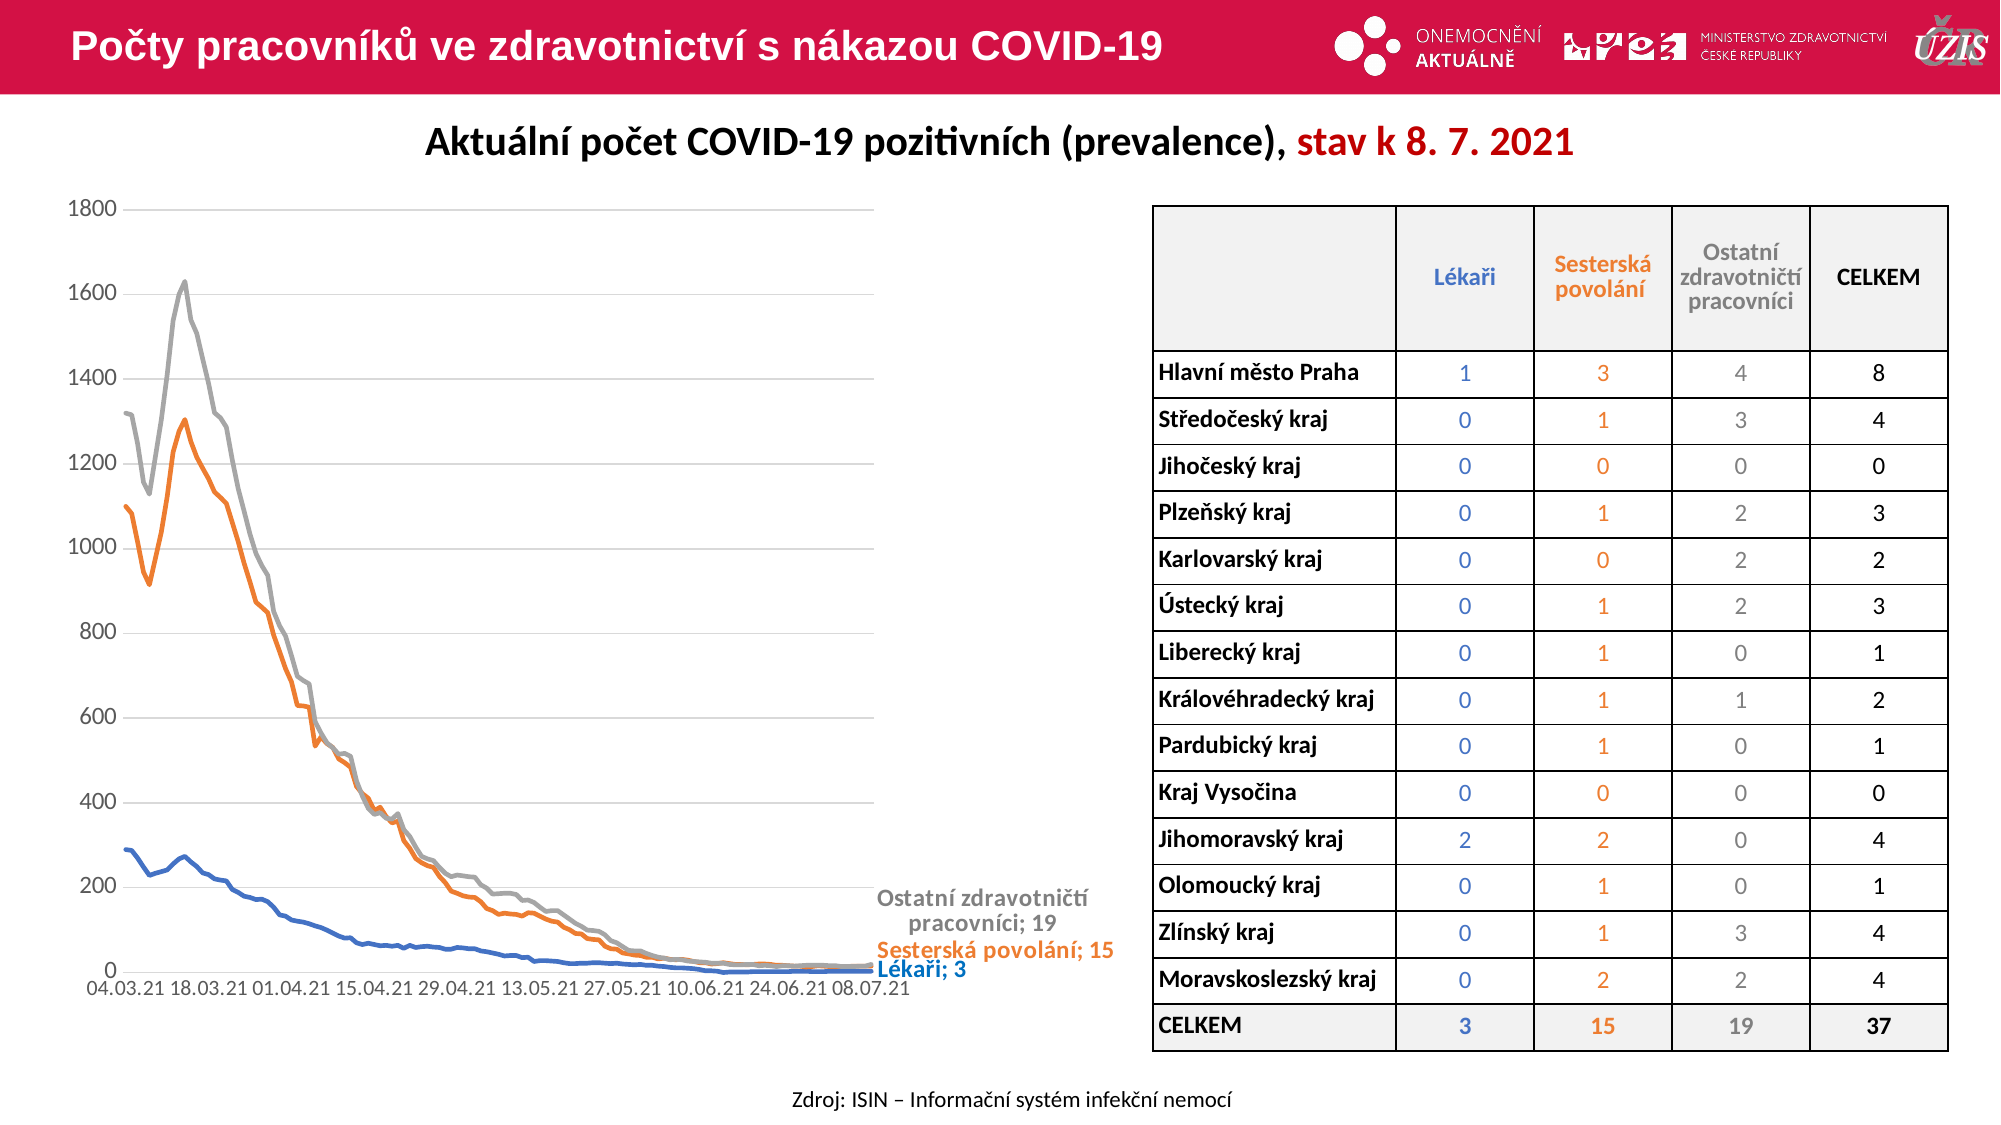

# Počty pracovníků ve zdravotnictví s nákazou COVID-19
Aktuální počet COVID-19 pozitivních (prevalence), stav k 8. 7. 2021

### Chart

| Category | Lékaři | Sesterská povolání | Ostatní zdravotničtí pracovníci |
|---|---|---|---|
| 04.03.21 | 290.0 | 1100.0 | 1320.0 |
| 05.03.21 | 288.0 | 1083.0 | 1316.0 |
| 06.03.21 | 270.0 | 1016.0 | 1248.0 |
| 07.03.21 | 249.0 | 945.0 | 1157.0 |
| 08.03.21 | 229.0 | 915.0 | 1129.0 |
| 09.03.21 | 234.0 | 977.0 | 1217.0 |
| 10.03.21 | 238.0 | 1039.0 | 1304.0 |
| 11.03.21 | 242.0 | 1123.0 | 1411.0 |
| 12.03.21 | 256.0 | 1228.0 | 1538.0 |
| 13.03.21 | 268.0 | 1277.0 | 1600.0 |
| 14.03.21 | 274.0 | 1305.0 | 1631.0 |
| 15.03.21 | 261.0 | 1253.0 | 1540.0 |
| 16.03.21 | 250.0 | 1216.0 | 1508.0 |
| 17.03.21 | 235.0 | 1190.0 | 1448.0 |
| 18.03.21 | 231.0 | 1165.0 | 1390.0 |
| 19.03.21 | 221.0 | 1134.0 | 1321.0 |
| 20.03.21 | 218.0 | 1121.0 | 1309.0 |
| 21.03.21 | 216.0 | 1107.0 | 1287.0 |
| 22.03.21 | 196.0 | 1062.0 | 1210.0 |
| 23.03.21 | 189.0 | 1017.0 | 1142.0 |
| 24.03.21 | 180.0 | 966.0 | 1089.0 |
| 25.03.21 | 177.0 | 921.0 | 1034.0 |
| 26.03.21 | 172.0 | 874.0 | 989.0 |
| 27.03.21 | 173.0 | 862.0 | 960.0 |
| 28.03.21 | 167.0 | 849.0 | 937.0 |
| 29.03.21 | 154.0 | 796.0 | 852.0 |
| 30.03.21 | 136.0 | 757.0 | 818.0 |
| 31.03.21 | 133.0 | 717.0 | 794.0 |
| 01.04.21 | 124.0 | 686.0 | 748.0 |
| 02.04.21 | 121.0 | 630.0 | 699.0 |
| 03.04.21 | 119.0 | 629.0 | 689.0 |
| 04.04.21 | 115.0 | 626.0 | 681.0 |
| 05.04.21 | 110.0 | 534.0 | 592.0 |
| 06.04.21 | 106.0 | 556.0 | 565.0 |
| 07.04.21 | 100.0 | 540.0 | 542.0 |
| 08.04.21 | 93.0 | 531.0 | 530.0 |
| 09.04.21 | 86.0 | 504.0 | 515.0 |
| 10.04.21 | 81.0 | 495.0 | 517.0 |
| 11.04.21 | 82.0 | 484.0 | 510.0 |
| 12.04.21 | 70.0 | 439.0 | 452.0 |
| 13.04.21 | 66.0 | 422.0 | 416.0 |
| 14.04.21 | 69.0 | 411.0 | 387.0 |
| 15.04.21 | 66.0 | 382.0 | 373.0 |
| 16.04.21 | 63.0 | 390.0 | 377.0 |
| 17.04.21 | 64.0 | 368.0 | 364.0 |
| 18.04.21 | 62.0 | 353.0 | 362.0 |
| 19.04.21 | 64.0 | 357.0 | 375.0 |
| 20.04.21 | 57.0 | 311.0 | 337.0 |
| 21.04.21 | 64.0 | 293.0 | 321.0 |
| 22.04.21 | 59.0 | 269.0 | 296.0 |
| 23.04.21 | 61.0 | 259.0 | 274.0 |
| 24.04.21 | 62.0 | 252.0 | 268.0 |
| 25.04.21 | 60.0 | 248.0 | 264.0 |
| 26.04.21 | 59.0 | 227.0 | 248.0 |
| 27.04.21 | 55.0 | 212.0 | 234.0 |
| 28.04.21 | 55.0 | 192.0 | 226.0 |
| 29.04.21 | 59.0 | 187.0 | 230.0 |
| 30.04.21 | 58.0 | 181.0 | 228.0 |
| 01.05.21 | 56.0 | 178.0 | 226.0 |
| 02.05.21 | 56.0 | 177.0 | 225.0 |
| 03.05.21 | 51.0 | 167.0 | 207.0 |
| 04.05.21 | 49.0 | 151.0 | 199.0 |
| 05.05.21 | 46.0 | 146.0 | 185.0 |
| 06.05.21 | 43.0 | 137.0 | 186.0 |
| 07.05.21 | 39.0 | 140.0 | 187.0 |
| 08.05.21 | 40.0 | 138.0 | 187.0 |
| 09.05.21 | 40.0 | 137.0 | 184.0 |
| 10.05.21 | 35.0 | 133.0 | 170.0 |
| 11.05.21 | 36.0 | 141.0 | 171.0 |
| 12.05.21 | 26.0 | 140.0 | 165.0 |
| 13.05.21 | 28.0 | 133.0 | 154.0 |
| 14.05.21 | 28.0 | 126.0 | 144.0 |
| 15.05.21 | 27.0 | 121.0 | 146.0 |
| 16.05.21 | 26.0 | 119.0 | 146.0 |
| 17.05.21 | 23.0 | 107.0 | 136.0 |
| 18.05.21 | 21.0 | 101.0 | 126.0 |
| 19.05.21 | 21.0 | 92.0 | 116.0 |
| 20.05.21 | 22.0 | 91.0 | 109.0 |
| 21.05.21 | 22.0 | 80.0 | 100.0 |
| 22.05.21 | 23.0 | 78.0 | 99.0 |
| 23.05.21 | 23.0 | 77.0 | 97.0 |
| 24.05.21 | 22.0 | 62.0 | 89.0 |
| 25.05.21 | 21.0 | 56.0 | 75.0 |
| 26.05.21 | 22.0 | 55.0 | 70.0 |
| 27.05.21 | 20.0 | 46.0 | 61.0 |
| 28.05.21 | 19.0 | 44.0 | 52.0 |
| 29.05.21 | 18.0 | 41.0 | 51.0 |
| 30.05.21 | 19.0 | 40.0 | 51.0 |
| 31.05.21 | 17.0 | 36.0 | 45.0 |
| 01.06.21 | 17.0 | 36.0 | 40.0 |
| 02.06.21 | 15.0 | 32.0 | 36.0 |
| 03.06.21 | 14.0 | 34.0 | 34.0 |
| 04.06.21 | 12.0 | 31.0 | 30.0 |
| 05.06.21 | 11.0 | 30.0 | 31.0 |
| 06.06.21 | 11.0 | 31.0 | 30.0 |
| 07.06.21 | 10.0 | 29.0 | 27.0 |
| 08.06.21 | 9.0 | 26.0 | 26.0 |
| 09.06.21 | 7.0 | 23.0 | 25.0 |
| 10.06.21 | 4.0 | 23.0 | 24.0 |
| 11.06.21 | 4.0 | 20.0 | 22.0 |
| 12.06.21 | 3.0 | 21.0 | 22.0 |
| 13.06.21 | 0.0 | 23.0 | 22.0 |
| 14.06.21 | 1.0 | 21.0 | 19.0 |
| 15.06.21 | 1.0 | 19.0 | 18.0 |
| 16.06.21 | 1.0 | 19.0 | 18.0 |
| 17.06.21 | 1.0 | 18.0 | 19.0 |
| 18.06.21 | 2.0 | 19.0 | 19.0 |
| 19.06.21 | 2.0 | 20.0 | 16.0 |
| 20.06.21 | 2.0 | 20.0 | 17.0 |
| 21.06.21 | 2.0 | 19.0 | 16.0 |
| 22.06.21 | 2.0 | 17.0 | 14.0 |
| 23.06.21 | 2.0 | 17.0 | 16.0 |
| 24.06.21 | 2.0 | 16.0 | 16.0 |
| 25.06.21 | 3.0 | 15.0 | 15.0 |
| 26.06.21 | 3.0 | 15.0 | 16.0 |
| 27.06.21 | 3.0 | 13.0 | 17.0 |
| 28.06.21 | 2.0 | 14.0 | 17.0 |
| 29.06.21 | 2.0 | 16.0 | 17.0 |
| 30.06.21 | 2.0 | 15.0 | 17.0 |
| 01.07.21 | 3.0 | 14.0 | 16.0 |
| 02.07.21 | 3.0 | 14.0 | 16.0 |
| 03.07.21 | 3.0 | 14.0 | 14.0 |
| 04.07.21 | 3.0 | 14.0 | 14.0 |
| 05.07.21 | 3.0 | 15.0 | 14.0 |
| 06.07.21 | 3.0 | 15.0 | 15.0 |
| 07.07.21 | 3.0 | 15.0 | 15.0 |
| 08.07.21 | 3.0 | 15.0 | 19.0 |
|  | Lékaři | Sesterská povolání | Ostatní zdravotničtí pracovníci | CELKEM |
| --- | --- | --- | --- | --- |
| Hlavní město Praha | 1 | 3 | 4 | 8 |
| Středočeský kraj | 0 | 1 | 3 | 4 |
| Jihočeský kraj | 0 | 0 | 0 | 0 |
| Plzeňský kraj | 0 | 1 | 2 | 3 |
| Karlovarský kraj | 0 | 0 | 2 | 2 |
| Ústecký kraj | 0 | 1 | 2 | 3 |
| Liberecký kraj | 0 | 1 | 0 | 1 |
| Královéhradecký kraj | 0 | 1 | 1 | 2 |
| Pardubický kraj | 0 | 1 | 0 | 1 |
| Kraj Vysočina | 0 | 0 | 0 | 0 |
| Jihomoravský kraj | 2 | 2 | 0 | 4 |
| Olomoucký kraj | 0 | 1 | 0 | 1 |
| Zlínský kraj | 0 | 1 | 3 | 4 |
| Moravskoslezský kraj | 0 | 2 | 2 | 4 |
| CELKEM | 3 | 15 | 19 | 37 |
Zdroj: ISIN – Informační systém infekční nemocí